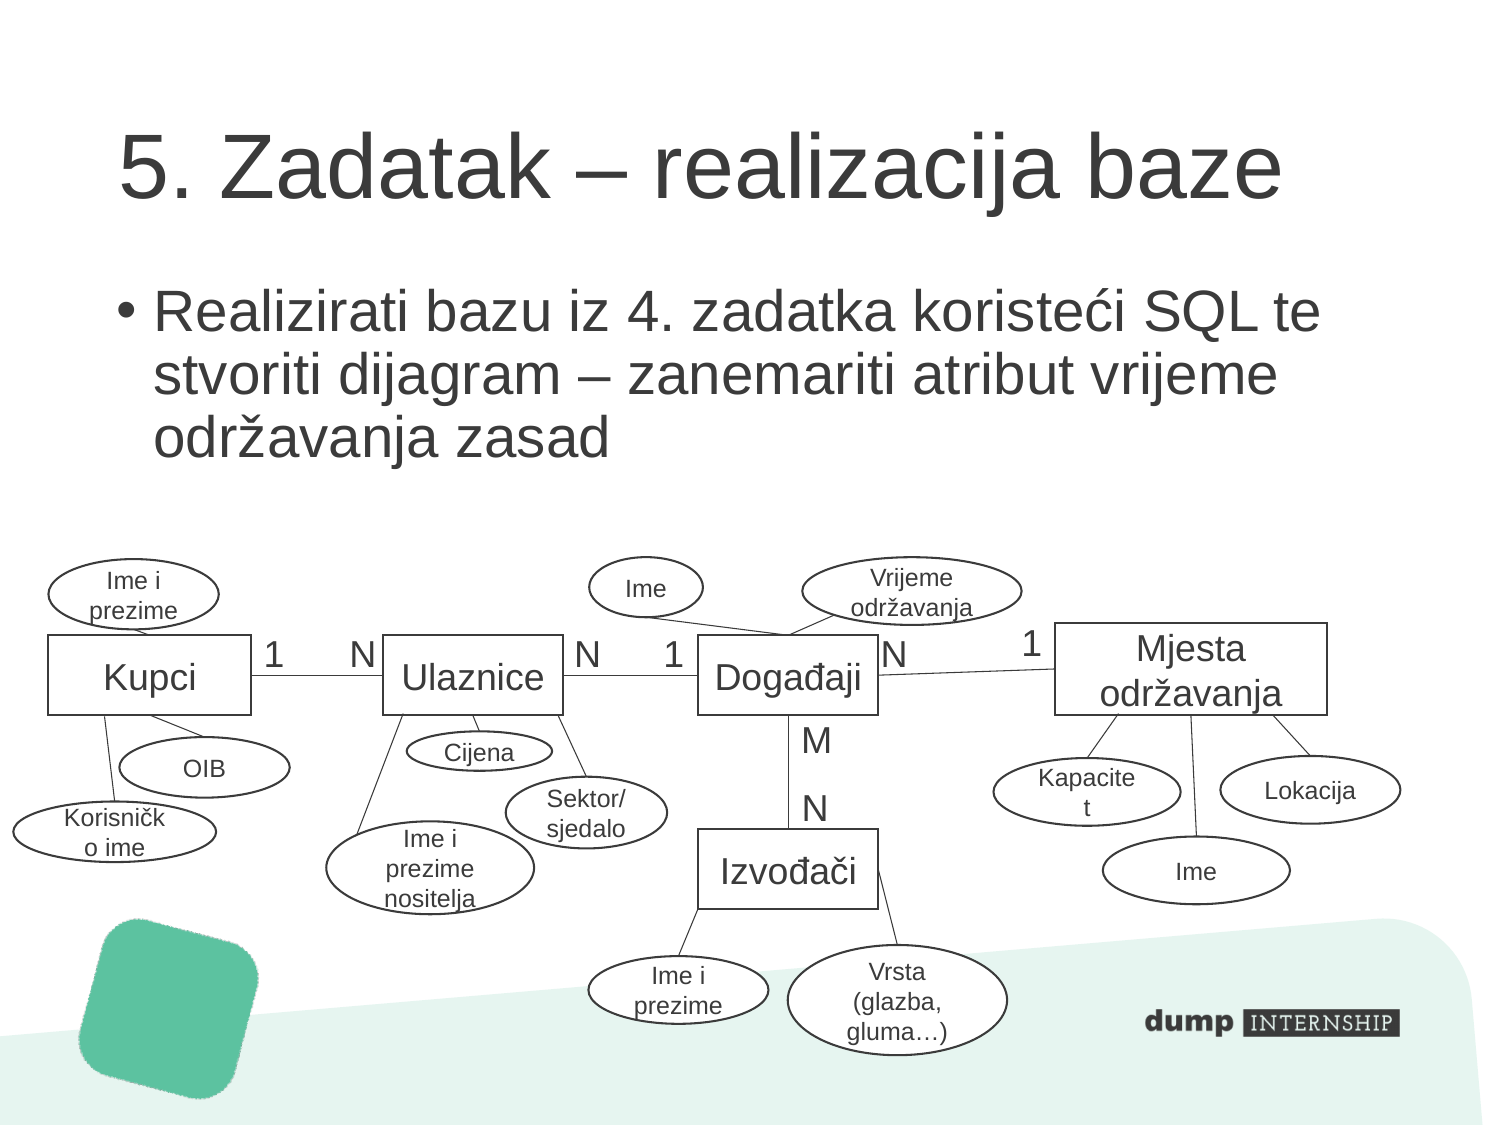

# 5. Zadatak – realizacija baze
Realizirati bazu iz 4. zadatka koristeći SQL te stvoriti dijagram – zanemariti atribut vrijeme održavanja zasad
Ime
Vrijeme održavanja
Ime i prezime
1
1
N
N
1
N
Mjesta održavanja
Kupci
Ulaznice
Događaji
M
Cijena
OIB
Lokacija
Kapacitet
Sektor/sjedalo
N
Korisničko ime
Ime i prezime nositelja
Izvođači
Ime
Vrsta (glazba, gluma…)
Ime i prezime